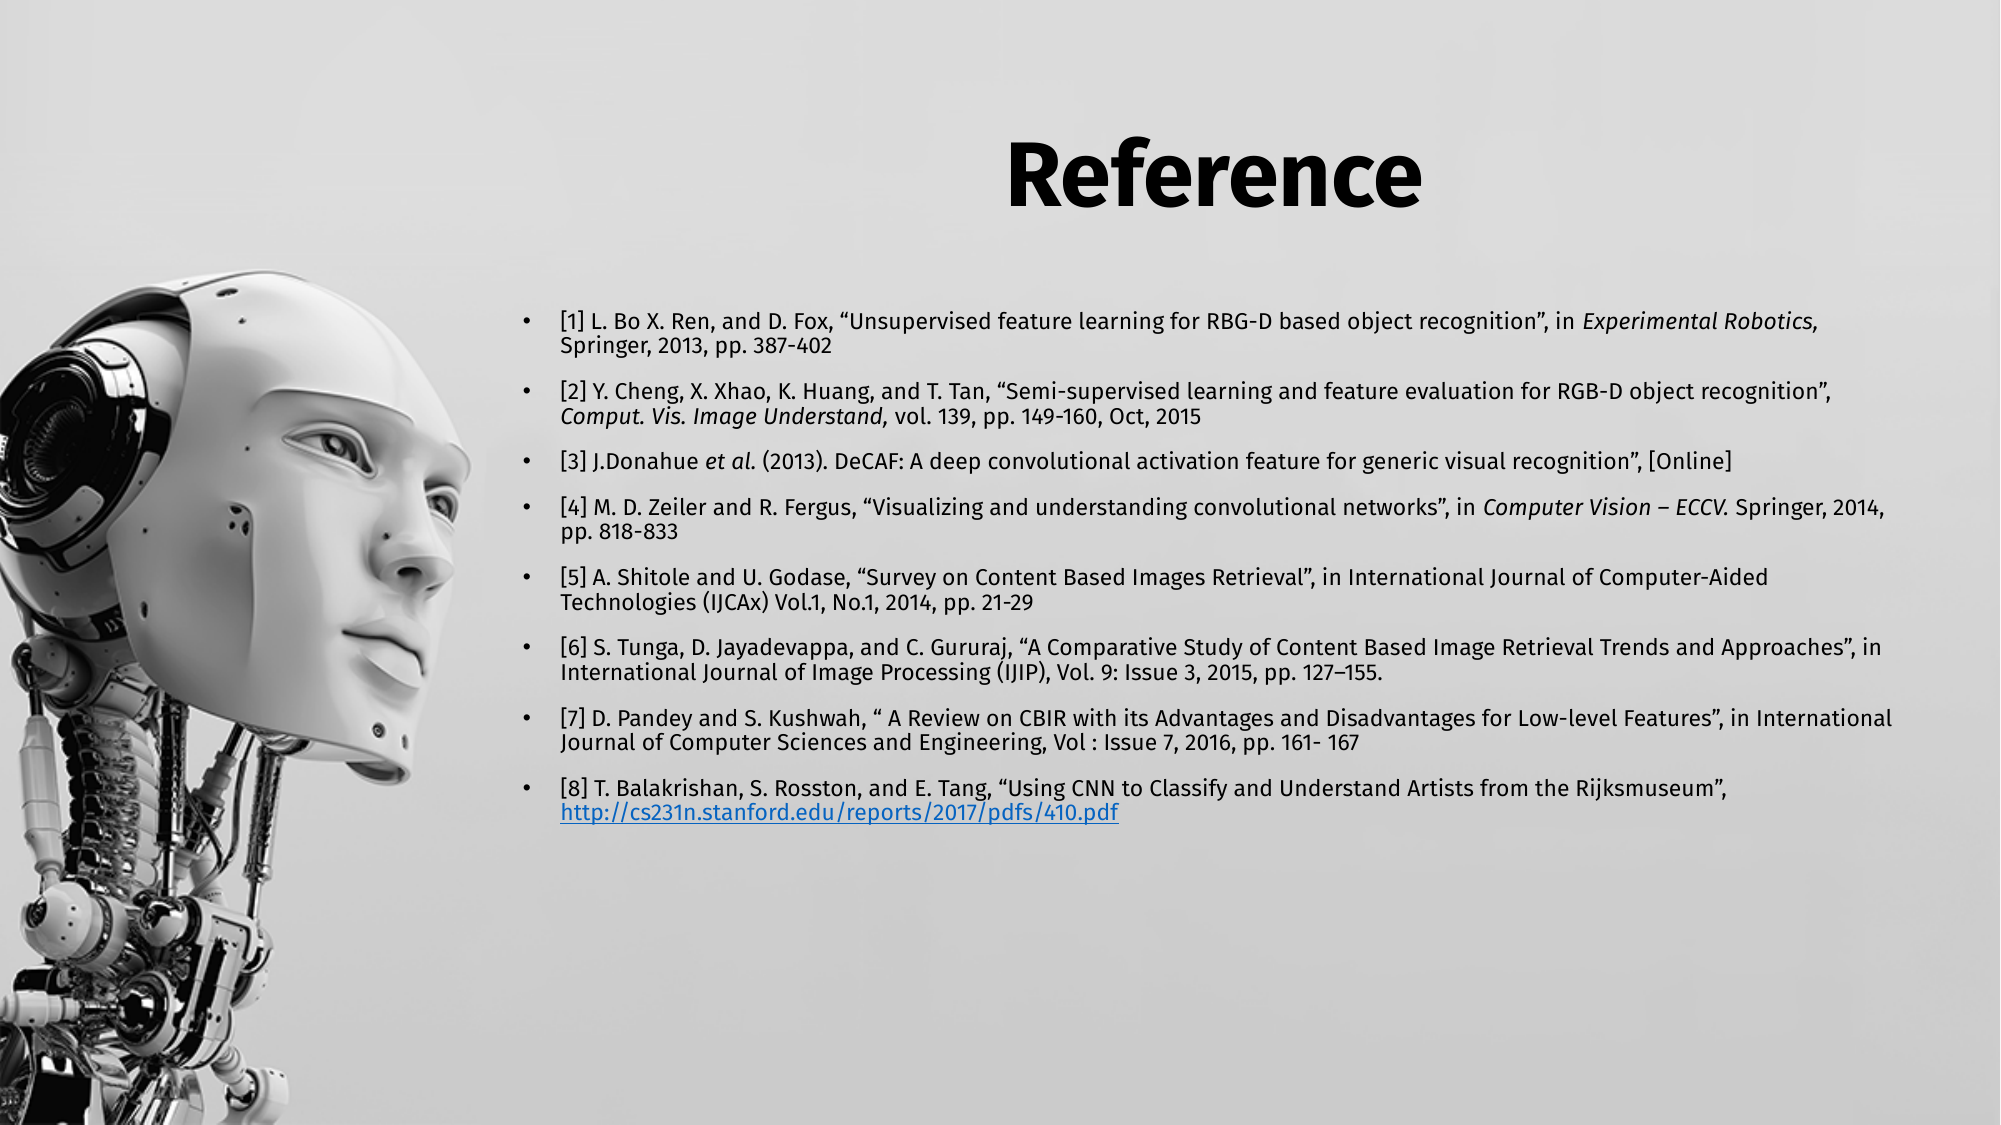

# Reference
[1] L. Bo X. Ren, and D. Fox, “Unsupervised feature learning for RBG-D based object recognition”, in Experimental Robotics, Springer, 2013, pp. 387-402
[2] Y. Cheng, X. Xhao, K. Huang, and T. Tan, “Semi-supervised learning and feature evaluation for RGB-D object recognition”, Comput. Vis. Image Understand, vol. 139, pp. 149-160, Oct, 2015
[3] J.Donahue et al. (2013). DeCAF: A deep convolutional activation feature for generic visual recognition”, [Online]
[4] M. D. Zeiler and R. Fergus, “Visualizing and understanding convolutional networks”, in Computer Vision – ECCV. Springer, 2014, pp. 818-833
[5] A. Shitole and U. Godase, “Survey on Content Based Images Retrieval”, in International Journal of Computer-Aided Technologies (IJCAx) Vol.1, No.1, 2014, pp. 21-29
[6] S. Tunga, D. Jayadevappa, and C. Gururaj, “A Comparative Study of Content Based Image Retrieval Trends and Approaches”, in International Journal of Image Processing (IJIP), Vol. 9: Issue 3, 2015, pp. 127–155.
[7] D. Pandey and S. Kushwah, “ A Review on CBIR with its Advantages and Disadvantages for Low-level Features”, in International Journal of Computer Sciences and Engineering, Vol : Issue 7, 2016, pp. 161- 167
[8] T. Balakrishan, S. Rosston, and E. Tang, “Using CNN to Classify and Understand Artists from the Rijksmuseum”, http://cs231n.stanford.edu/reports/2017/pdfs/410.pdf